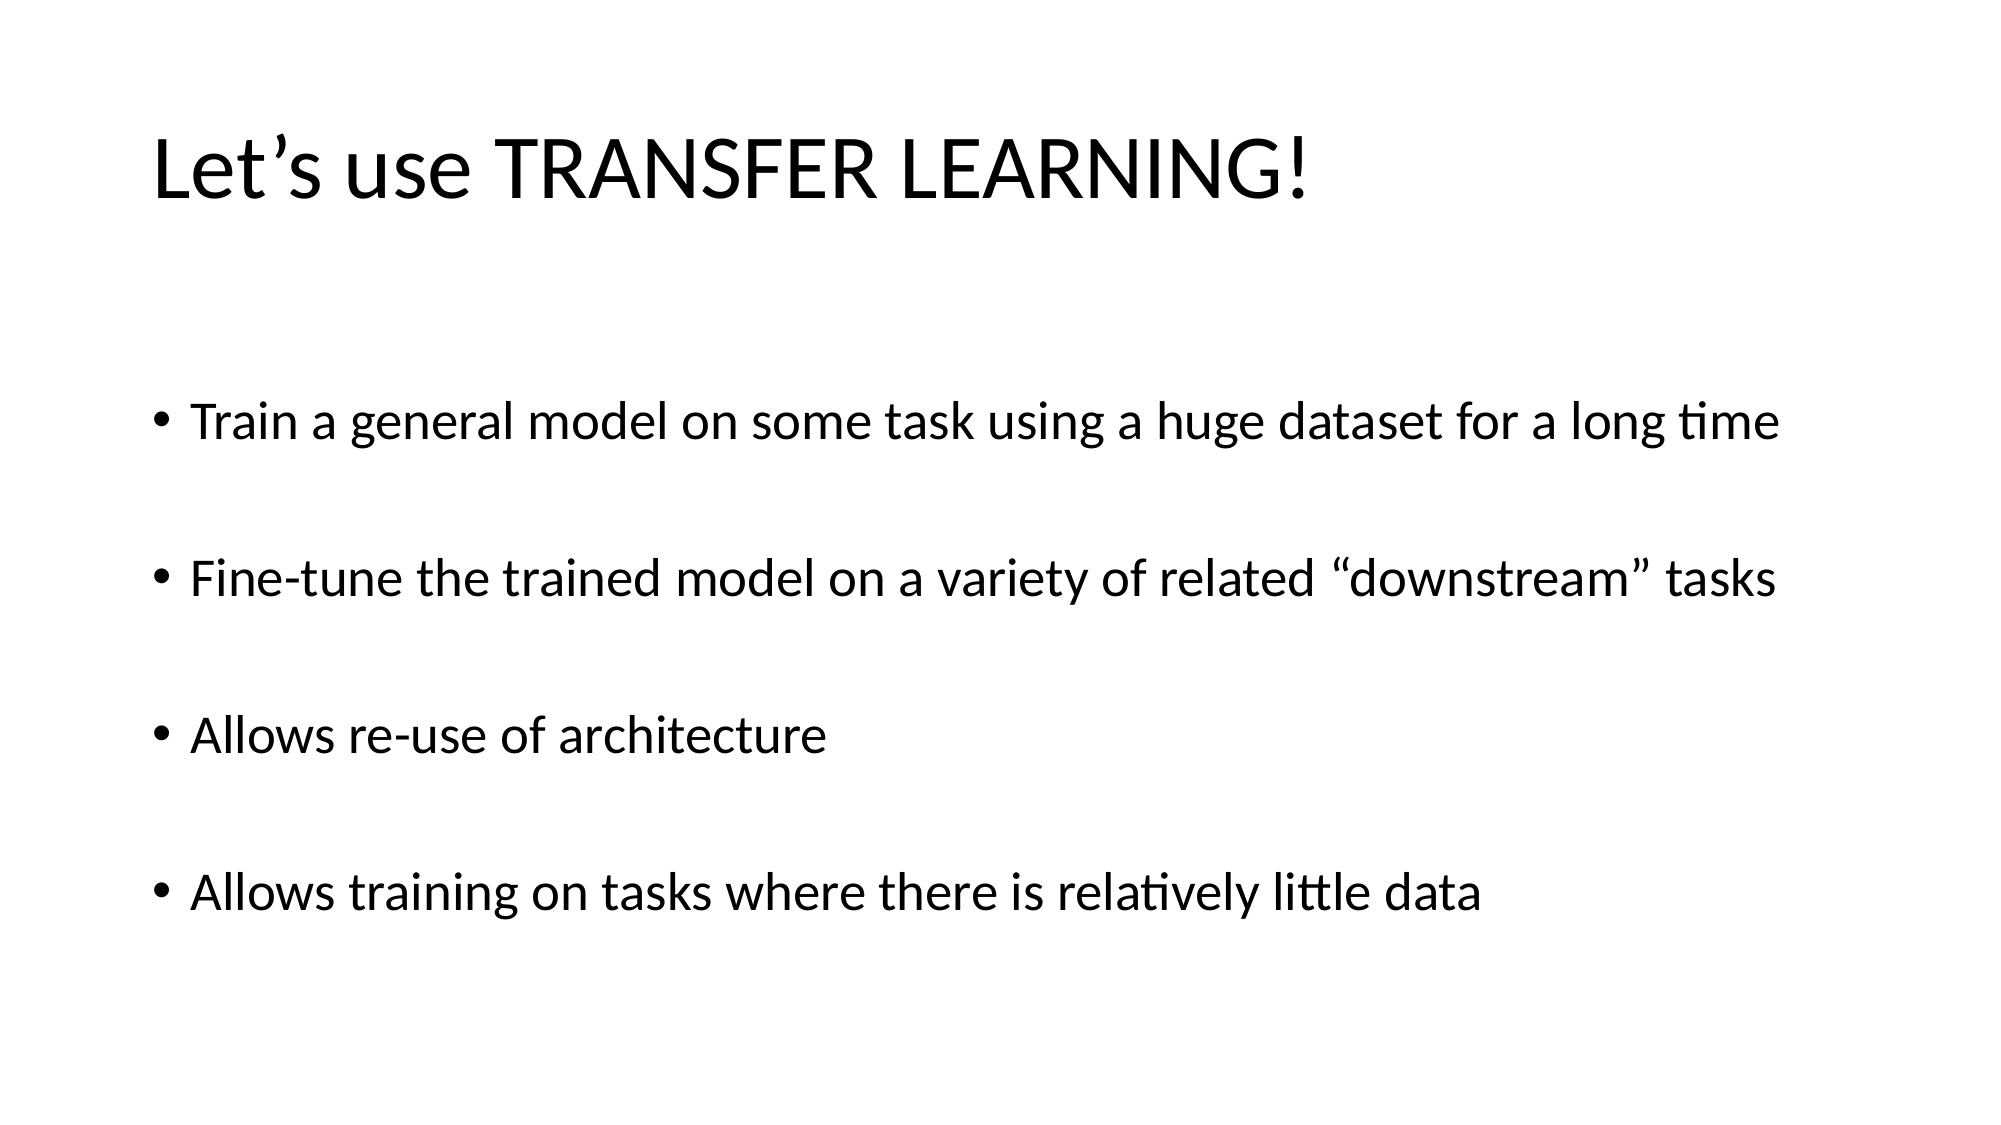

# Let’s use TRANSFER LEARNING!

Train a general model on some task using a huge dataset for a long time

Fine-tune the trained model on a variety of related “downstream” tasks

Allows re-use of architecture

Allows training on tasks where there is relatively little data